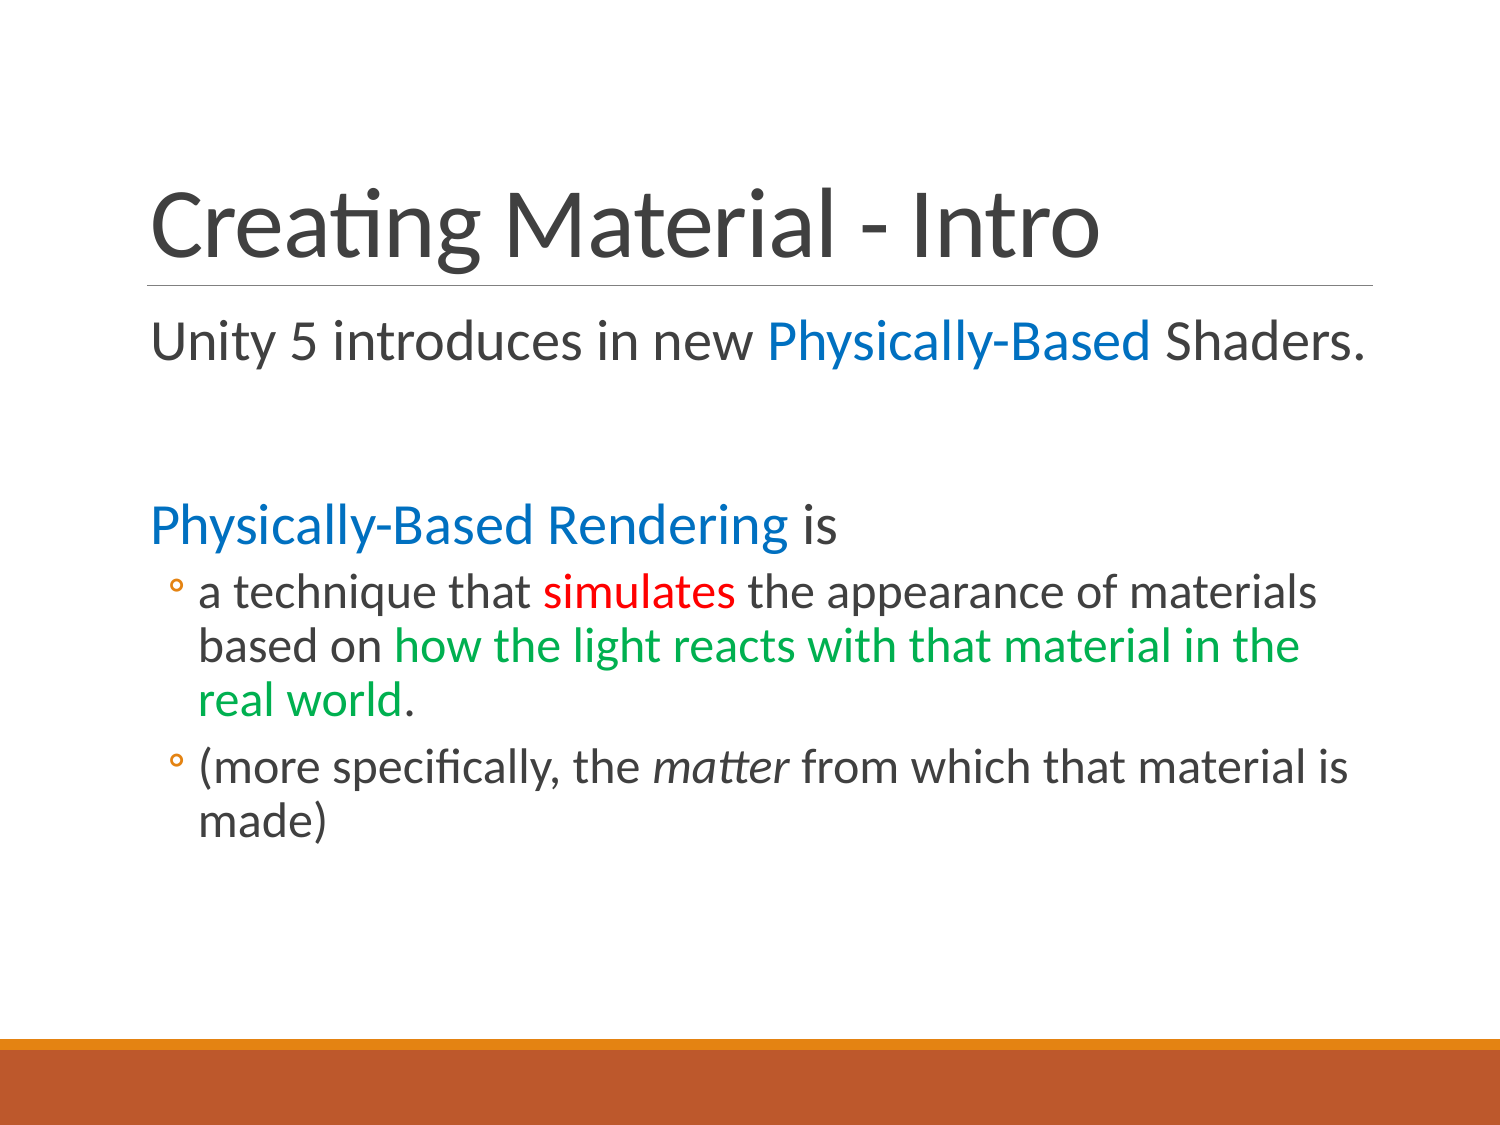

# Creating Material - Intro
Unity 5 introduces in new Physically-Based Shaders.

Physically-Based Rendering is
a technique that simulates the appearance of materials based on how the light reacts with that material in the real world.
(more specifically, the matter from which that material is made)